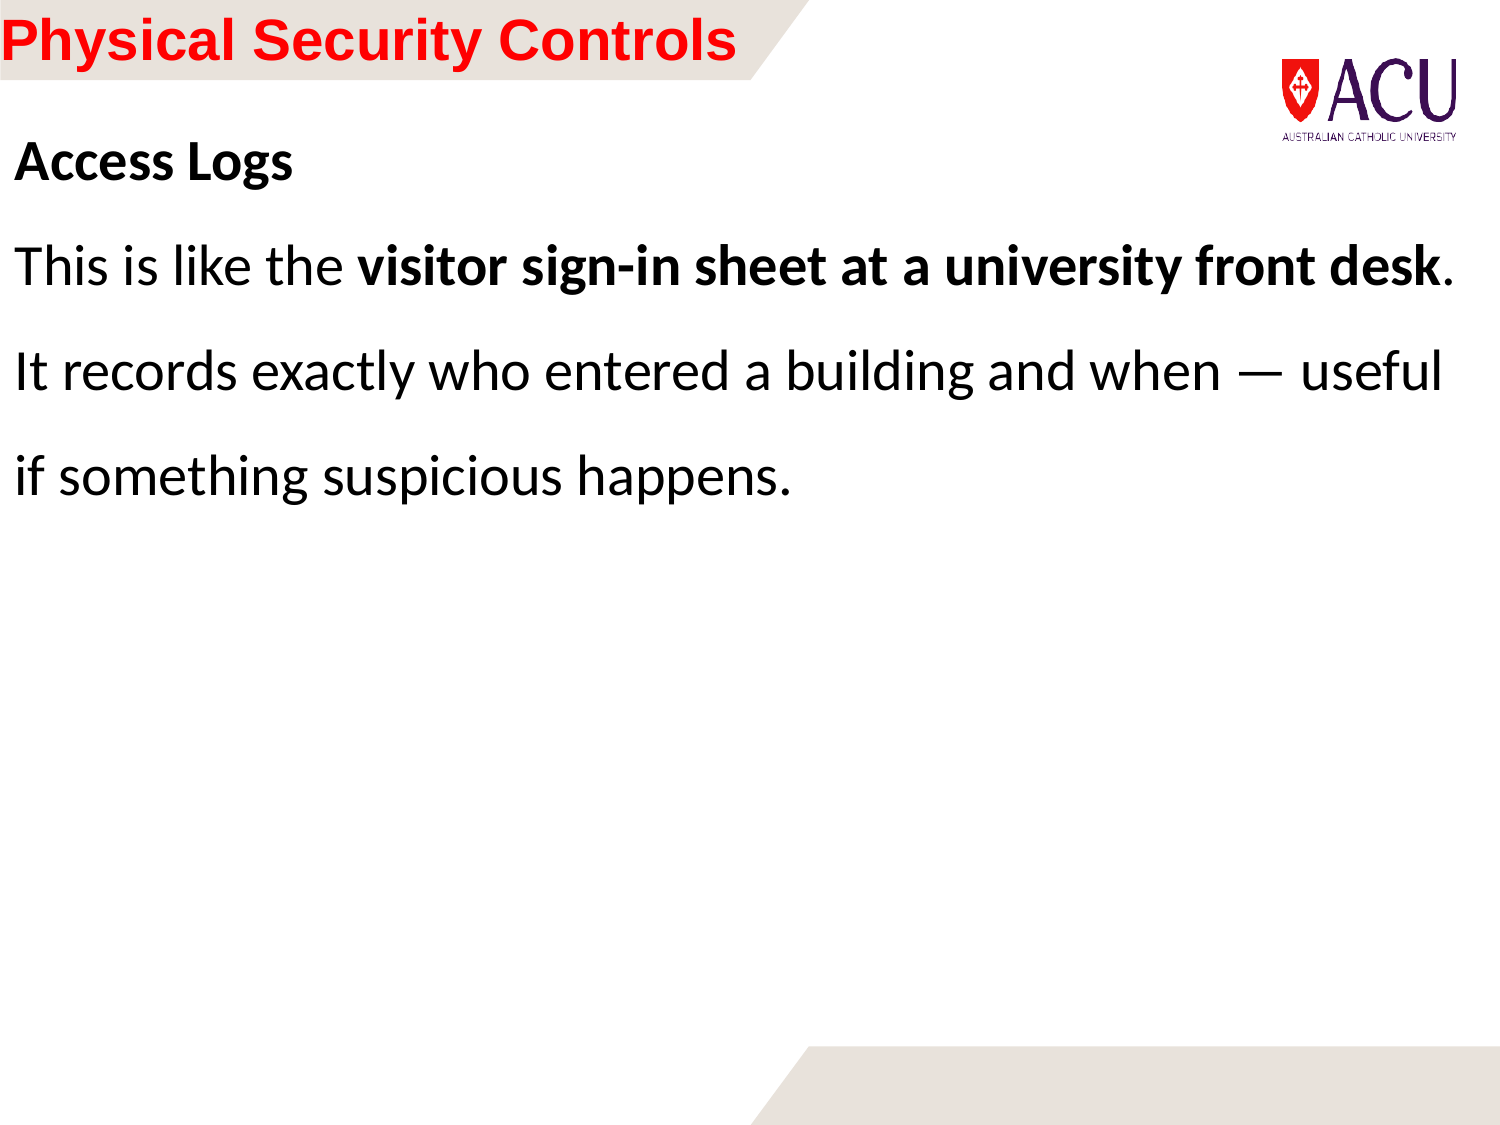

# Physical Security Controls
Access Logs
This is like the visitor sign-in sheet at a university front desk. It records exactly who entered a building and when — useful if something suspicious happens.